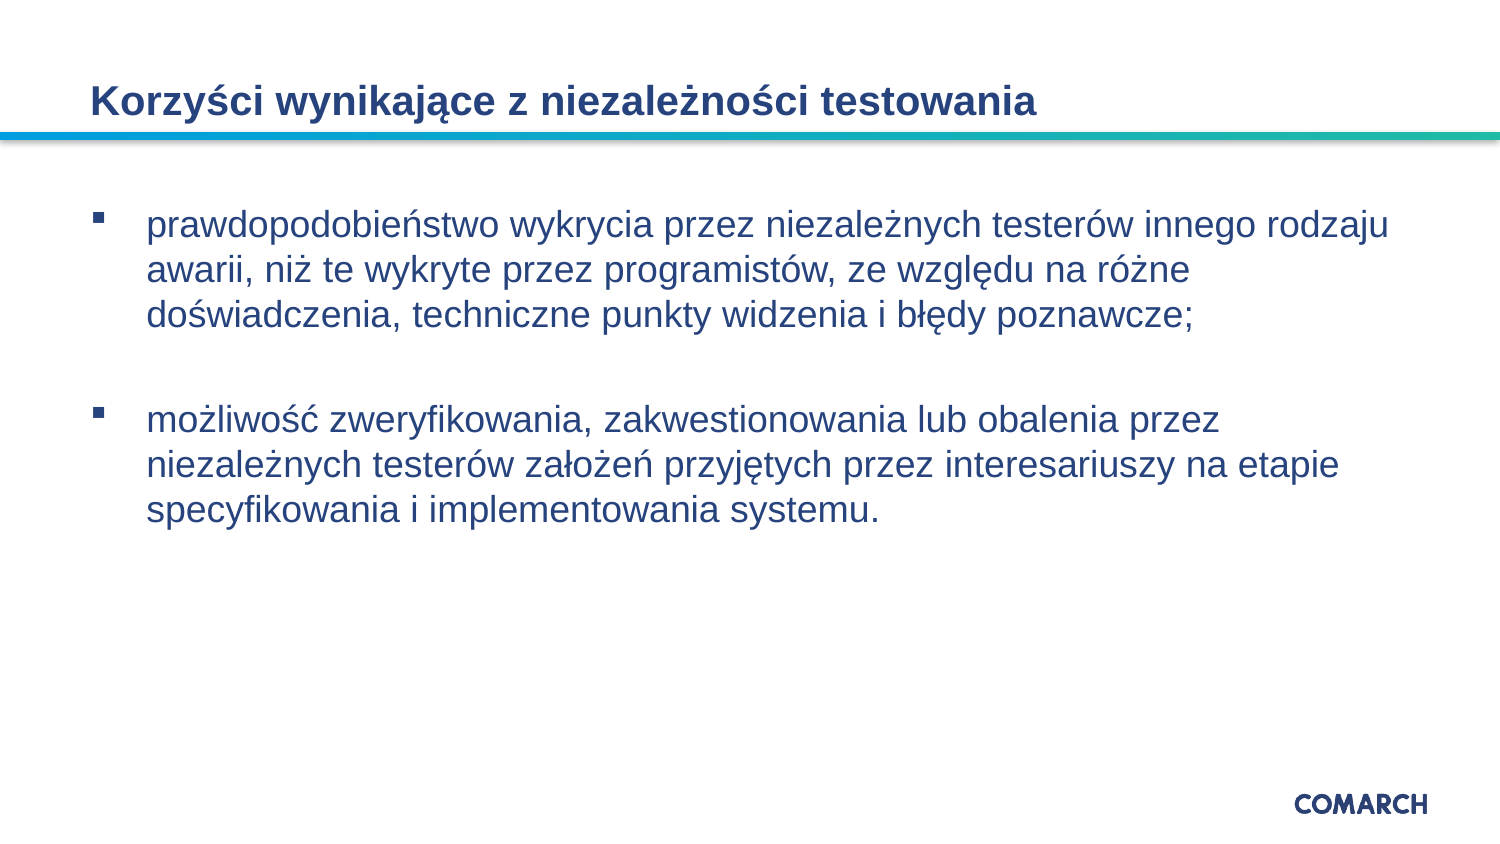

# Korzyści wynikające z niezależności testowania

prawdopodobieństwo wykrycia przez niezależnych testerów innego rodzaju awarii, niż te wykryte przez programistów, ze względu na różne doświadczenia, techniczne punkty widzenia i błędy poznawcze;

możliwość zweryfikowania, zakwestionowania lub obalenia przez niezależnych testerów założeń przyjętych przez interesariuszy na etapie specyfikowania i implementowania systemu.